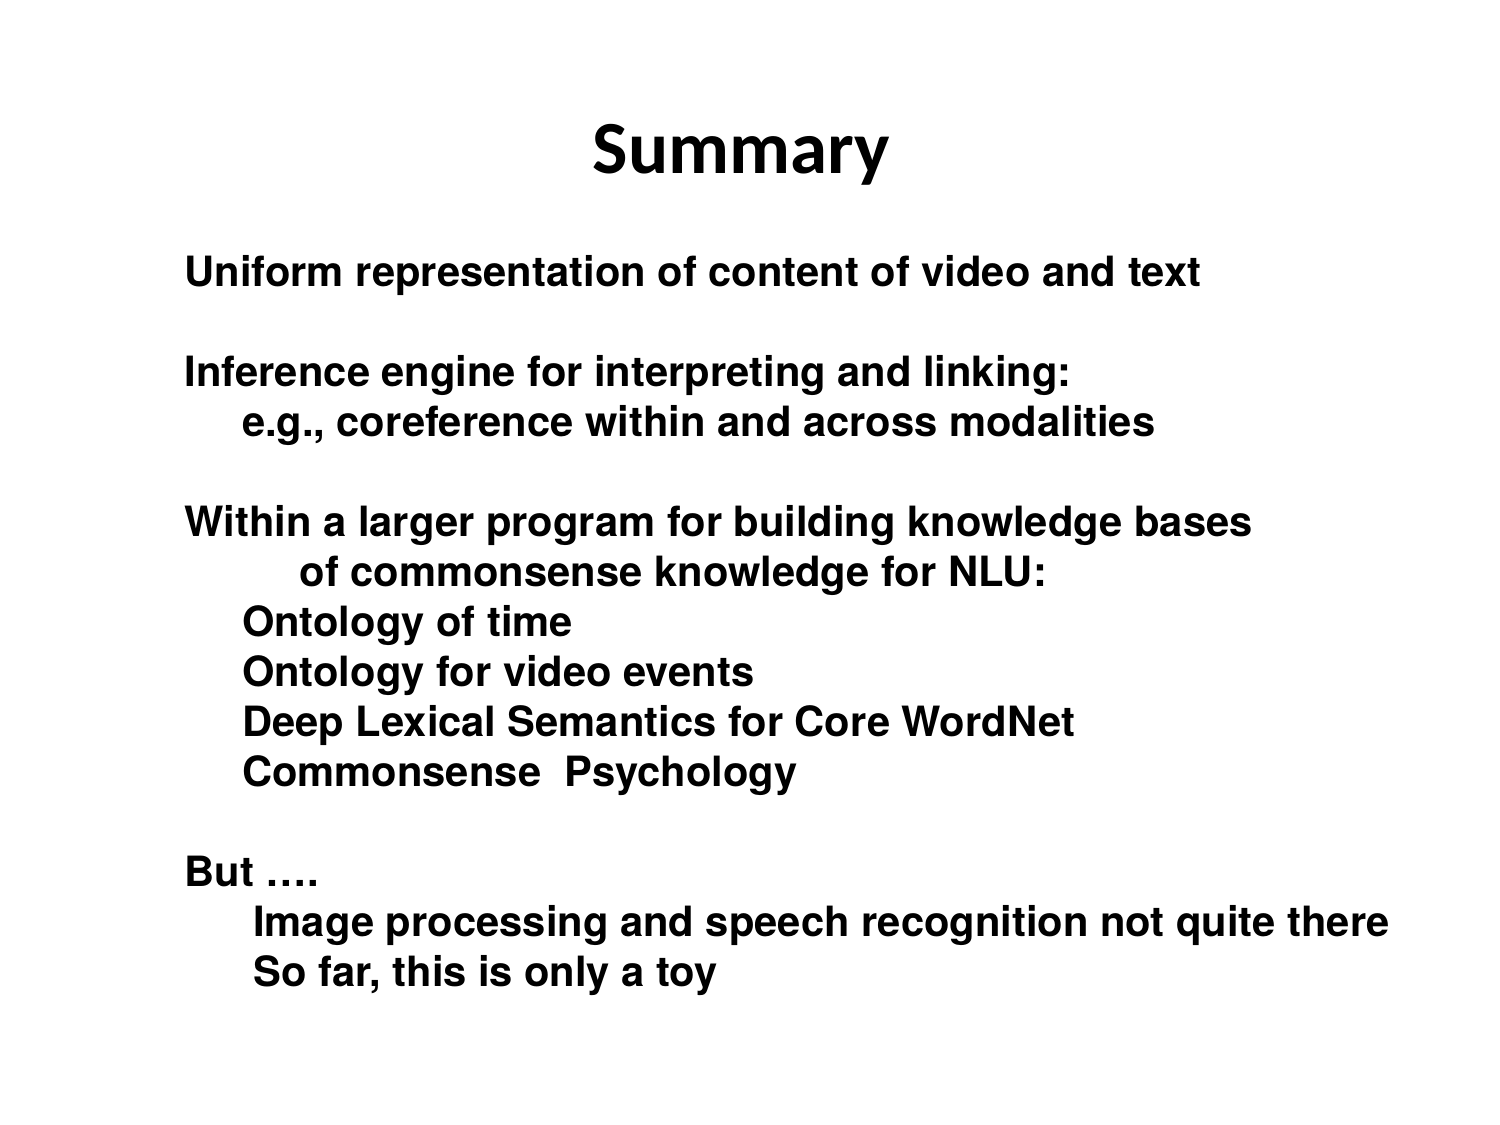

# Summary
Uniform representation of content of video and text

Inference engine for interpreting and linking:
     e.g., coreference within and across modalities

Within a larger program for building knowledge bases
          of commonsense knowledge for NLU:
     Ontology of time
     Ontology for video events
     Deep Lexical Semantics for Core WordNet
     Commonsense  Psychology

But ….
      Image processing and speech recognition not quite there
      So far, this is only a toy